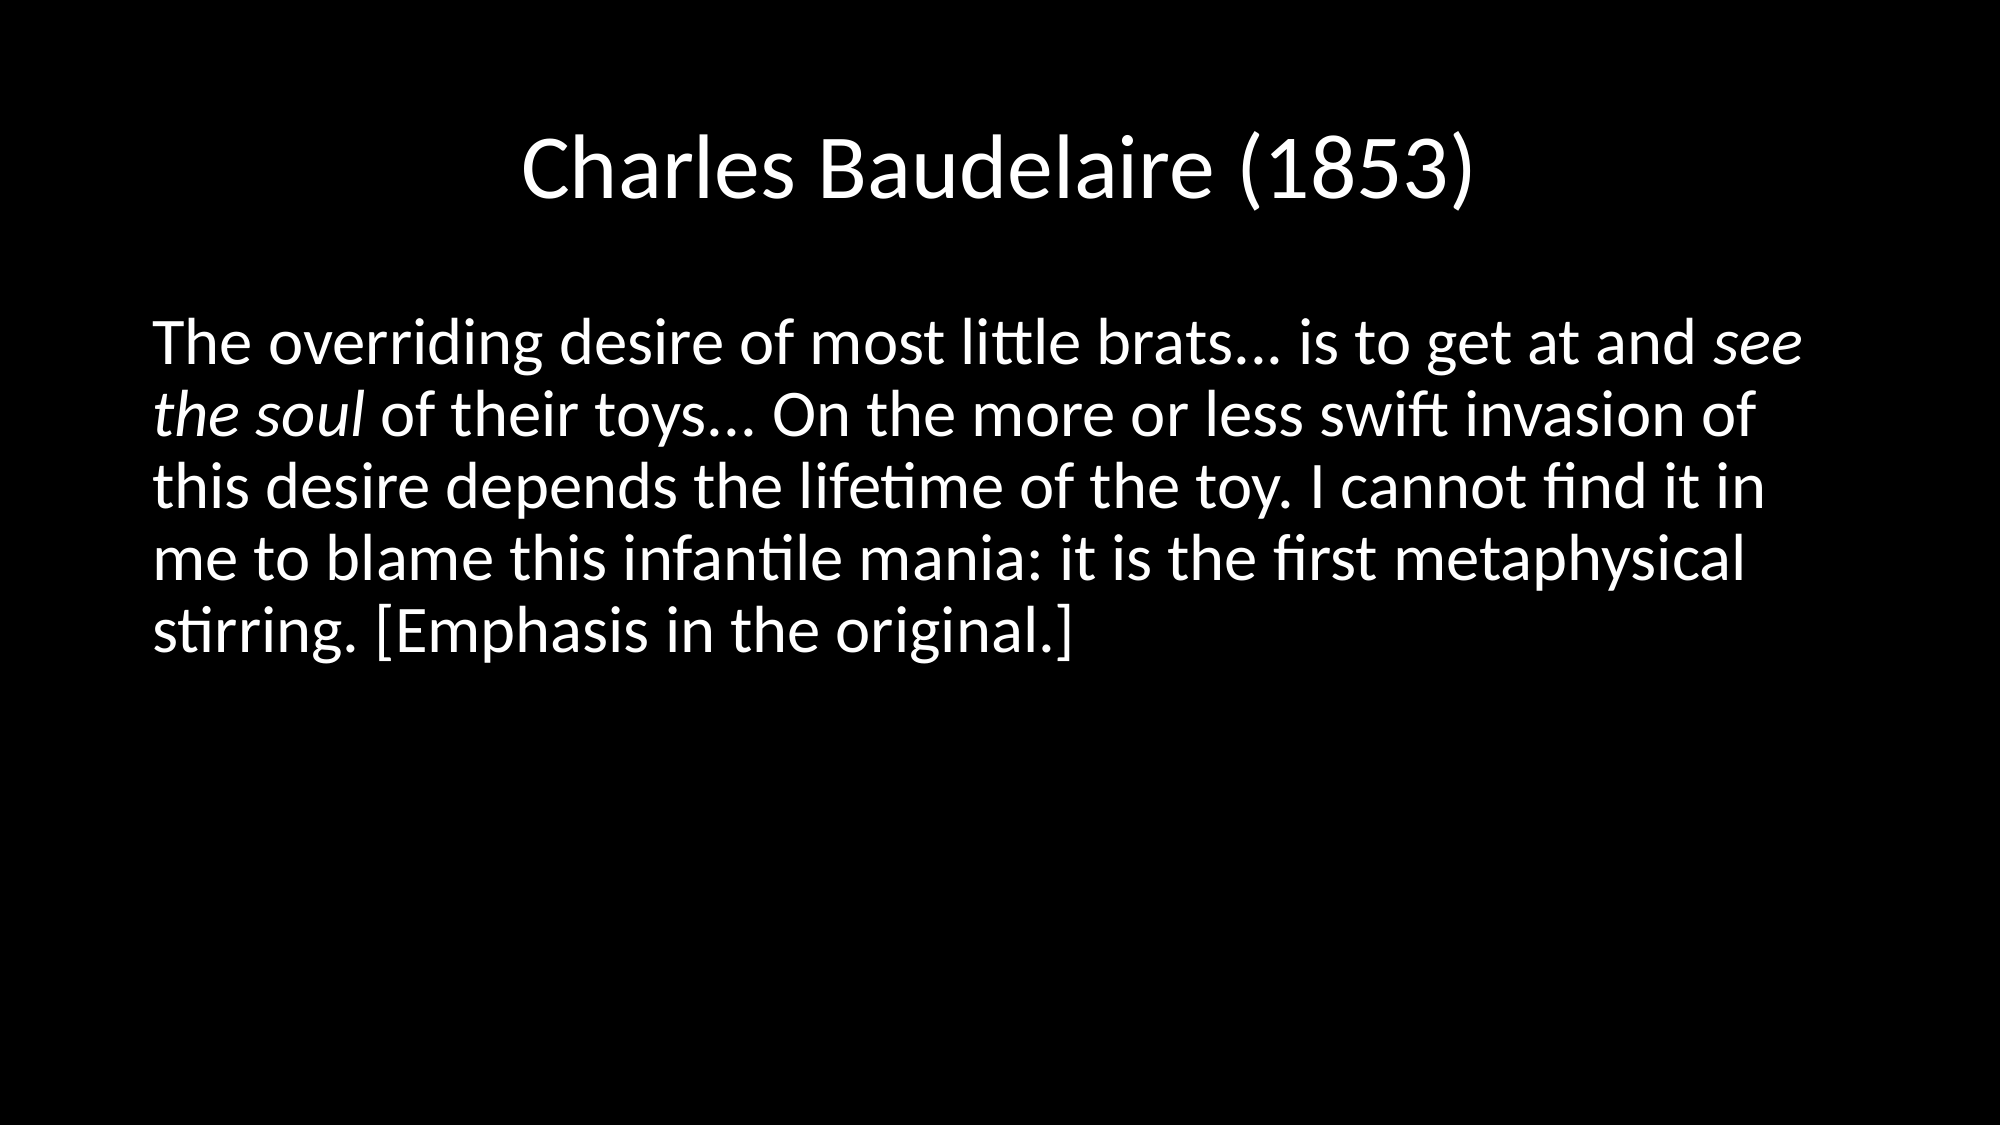

# Charles Baudelaire (1853)
The overriding desire of most little brats... is to get at and see the soul of their toys... On the more or less swift invasion of this desire depends the lifetime of the toy. I cannot find it in me to blame this infantile mania: it is the first metaphysical stirring. [Emphasis in the original.]